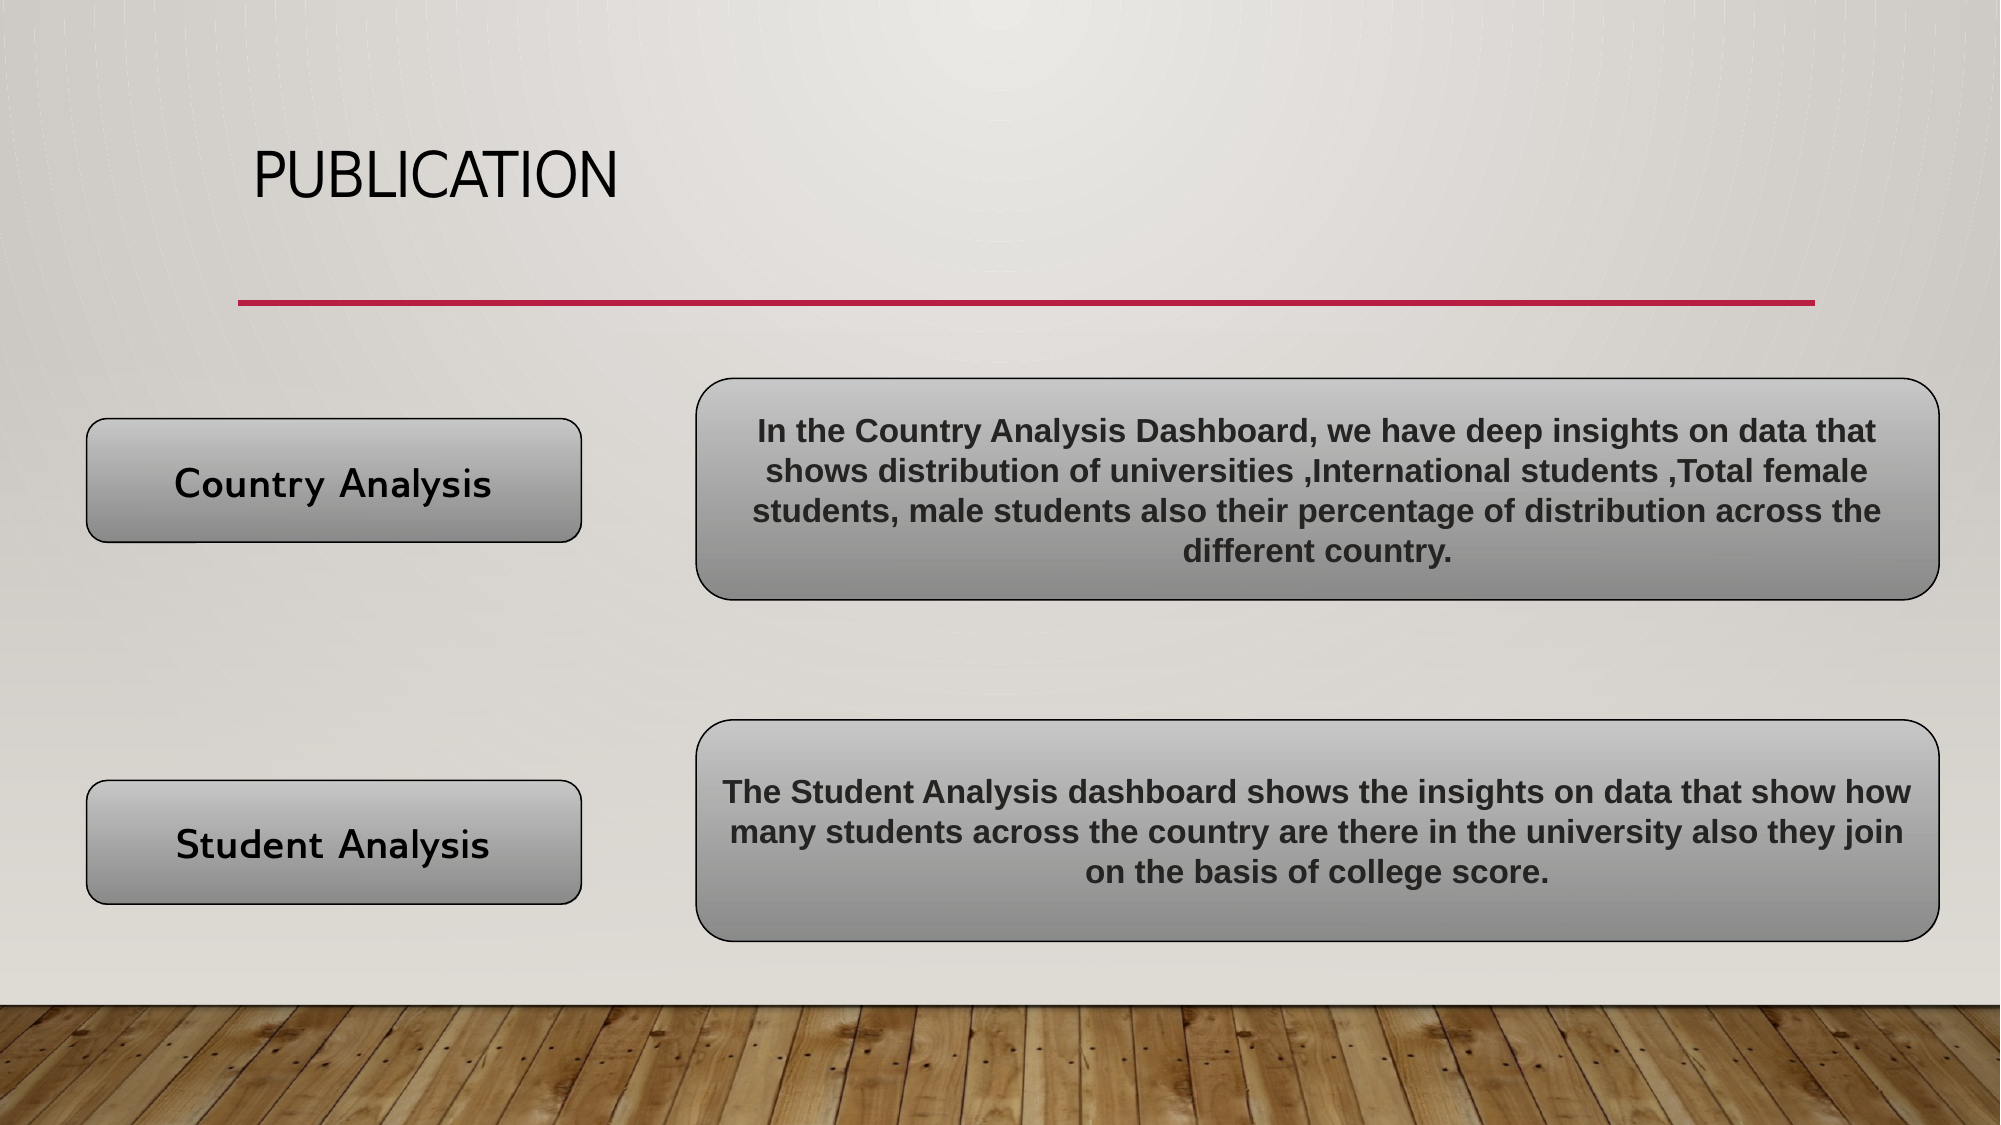

# publication
In the Country Analysis Dashboard, we have deep insights on data that shows distribution of universities ,International students ,Total female students, male students also their percentage of distribution across the different country.
Country Analysis
The Student Analysis dashboard shows the insights on data that show how many students across the country are there in the university also they join on the basis of college score.
Student Analysis